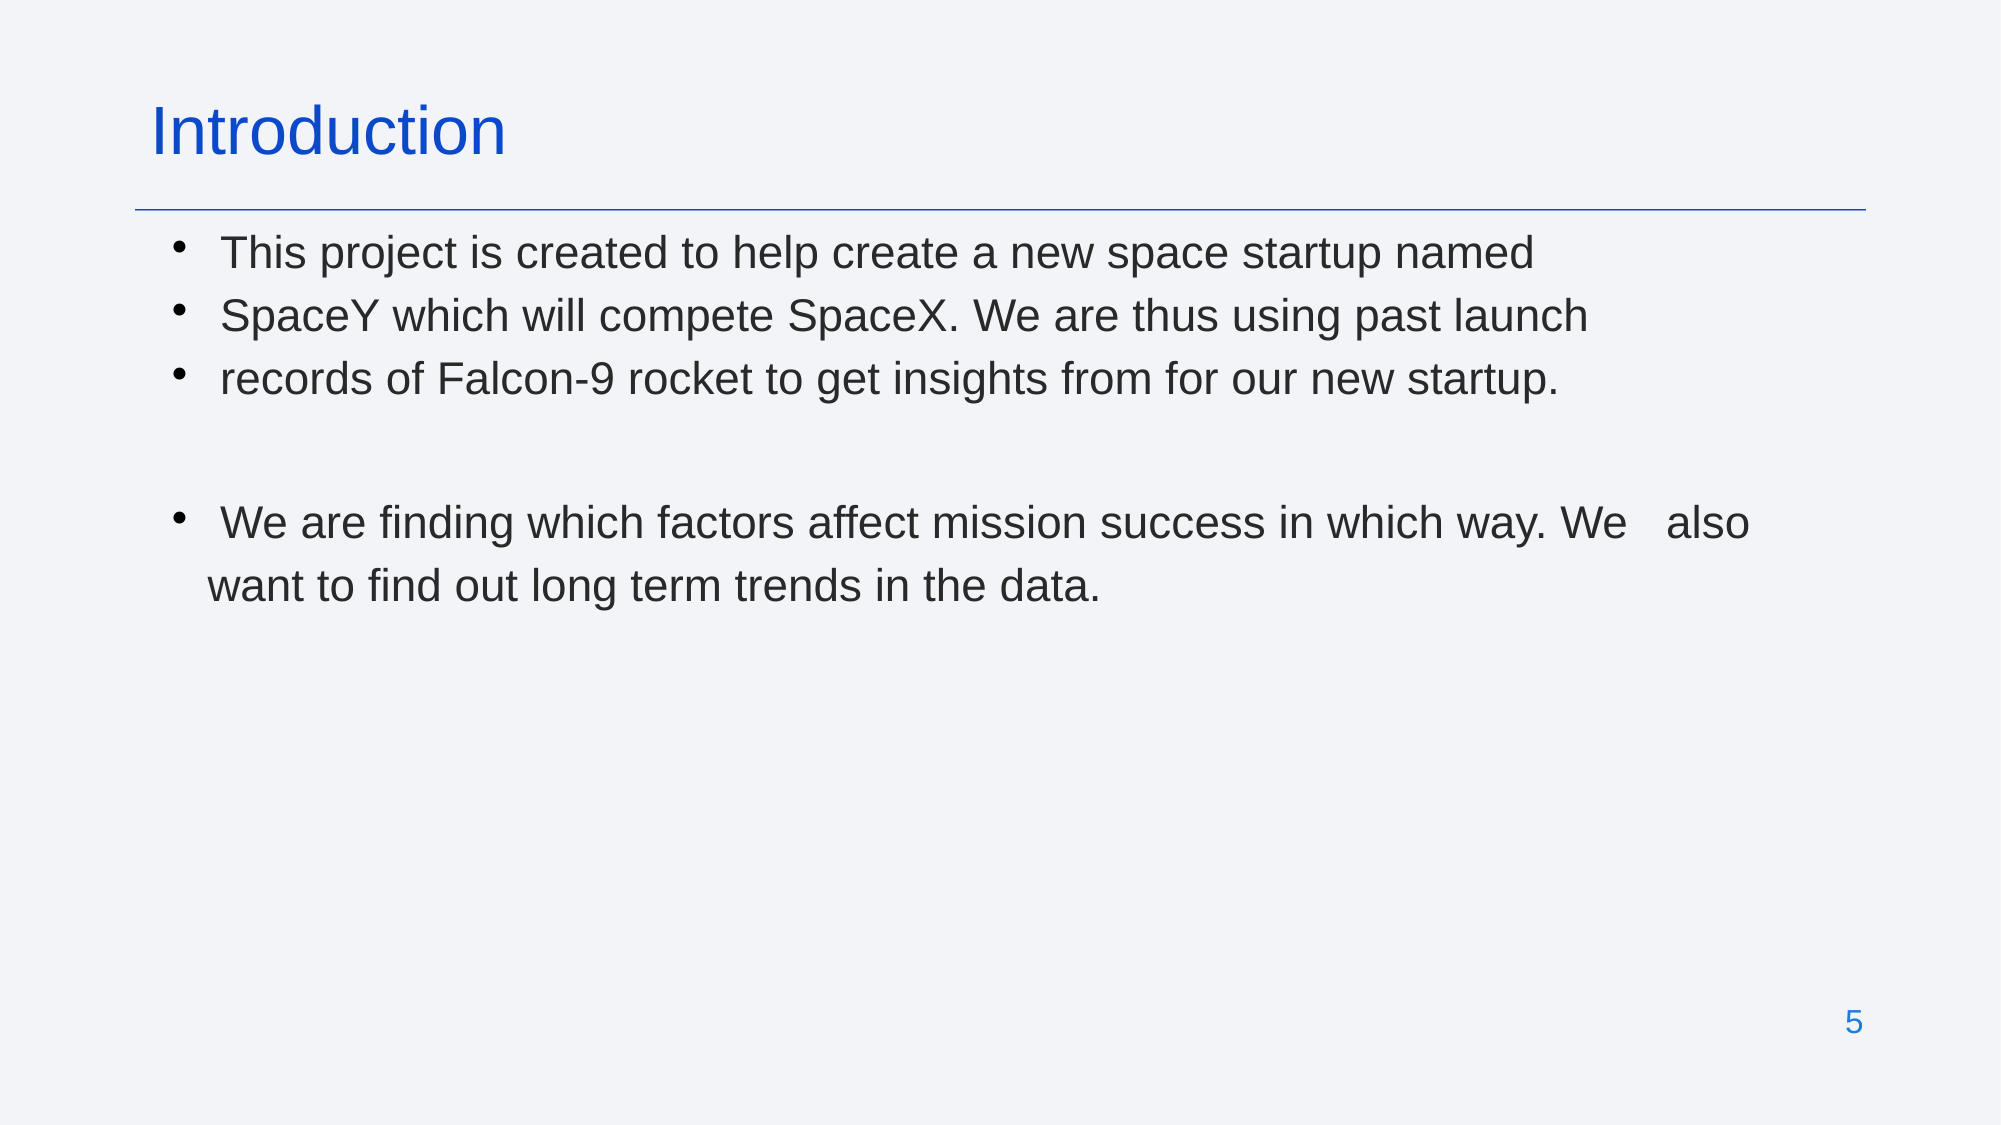

Introduction
 This project is created to help create a new space startup named
 SpaceY which will compete SpaceX. We are thus using past launch
 records of Falcon-9 rocket to get insights from for our new startup.

 We are finding which factors affect mission success in which way. We   also want to find out long term trends in the data.

5